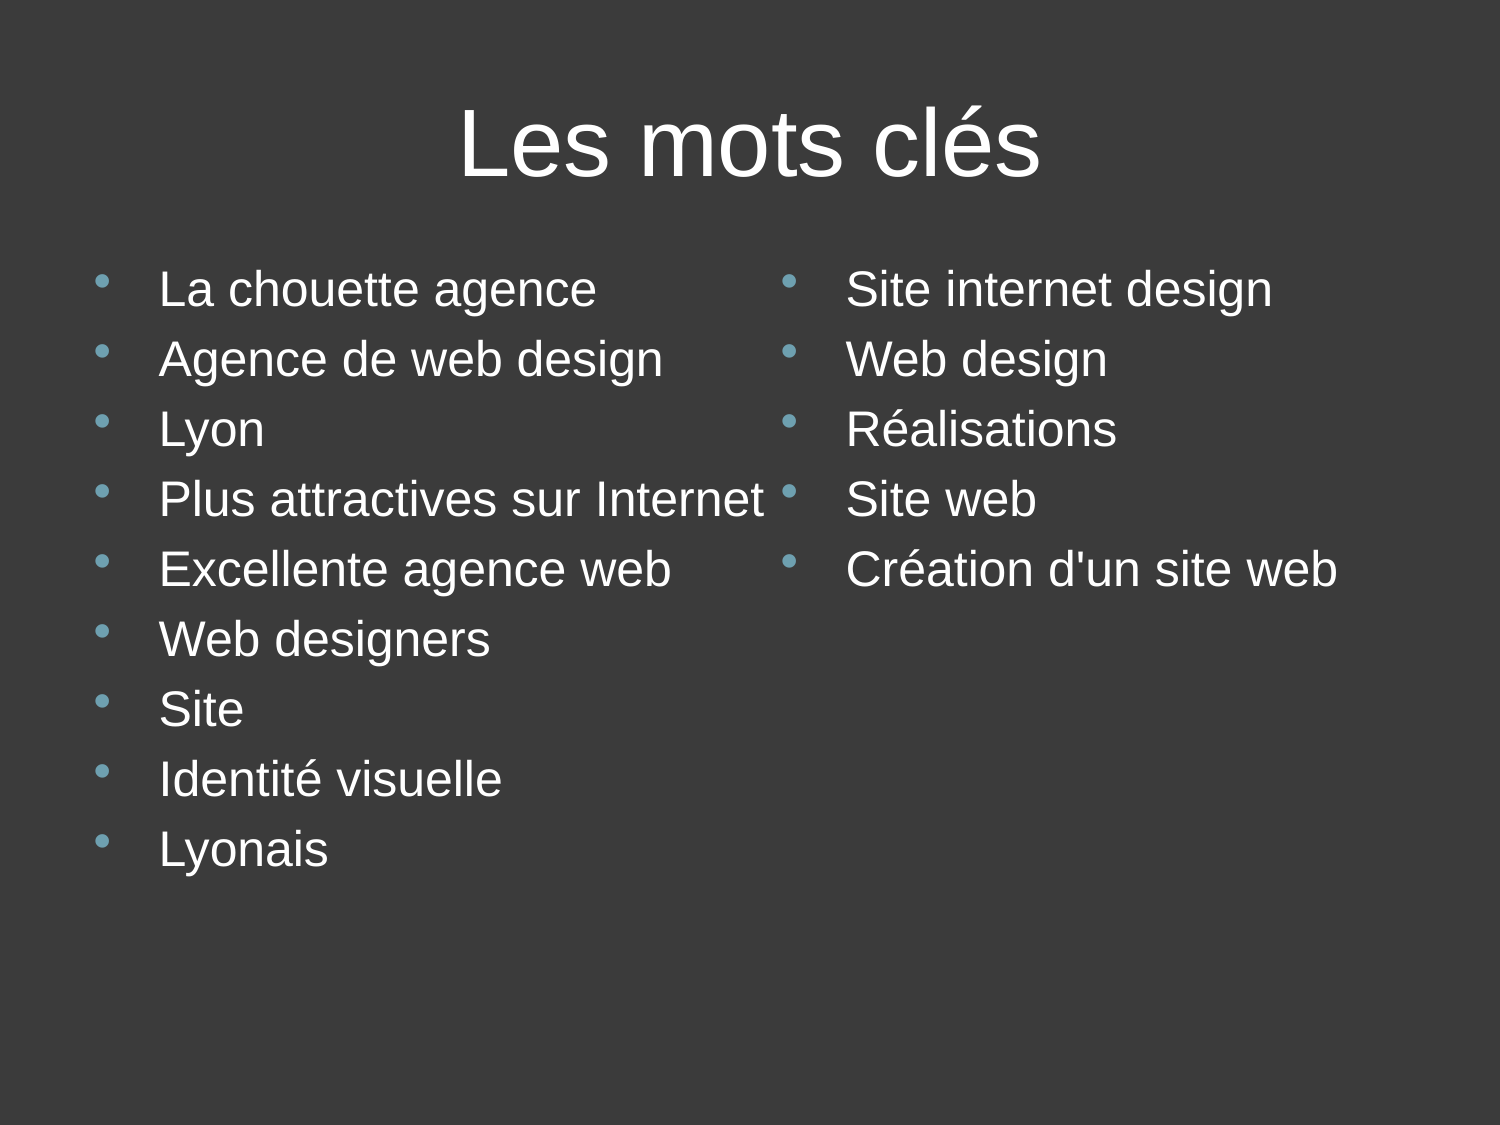

# Les mots clés
La chouette agence
Agence de web design
Lyon
Plus attractives sur Internet
Excellente agence web
Web designers
Site
Identité visuelle
Lyonais

Site internet design
Web design
Réalisations
Site web
Création d'un site web